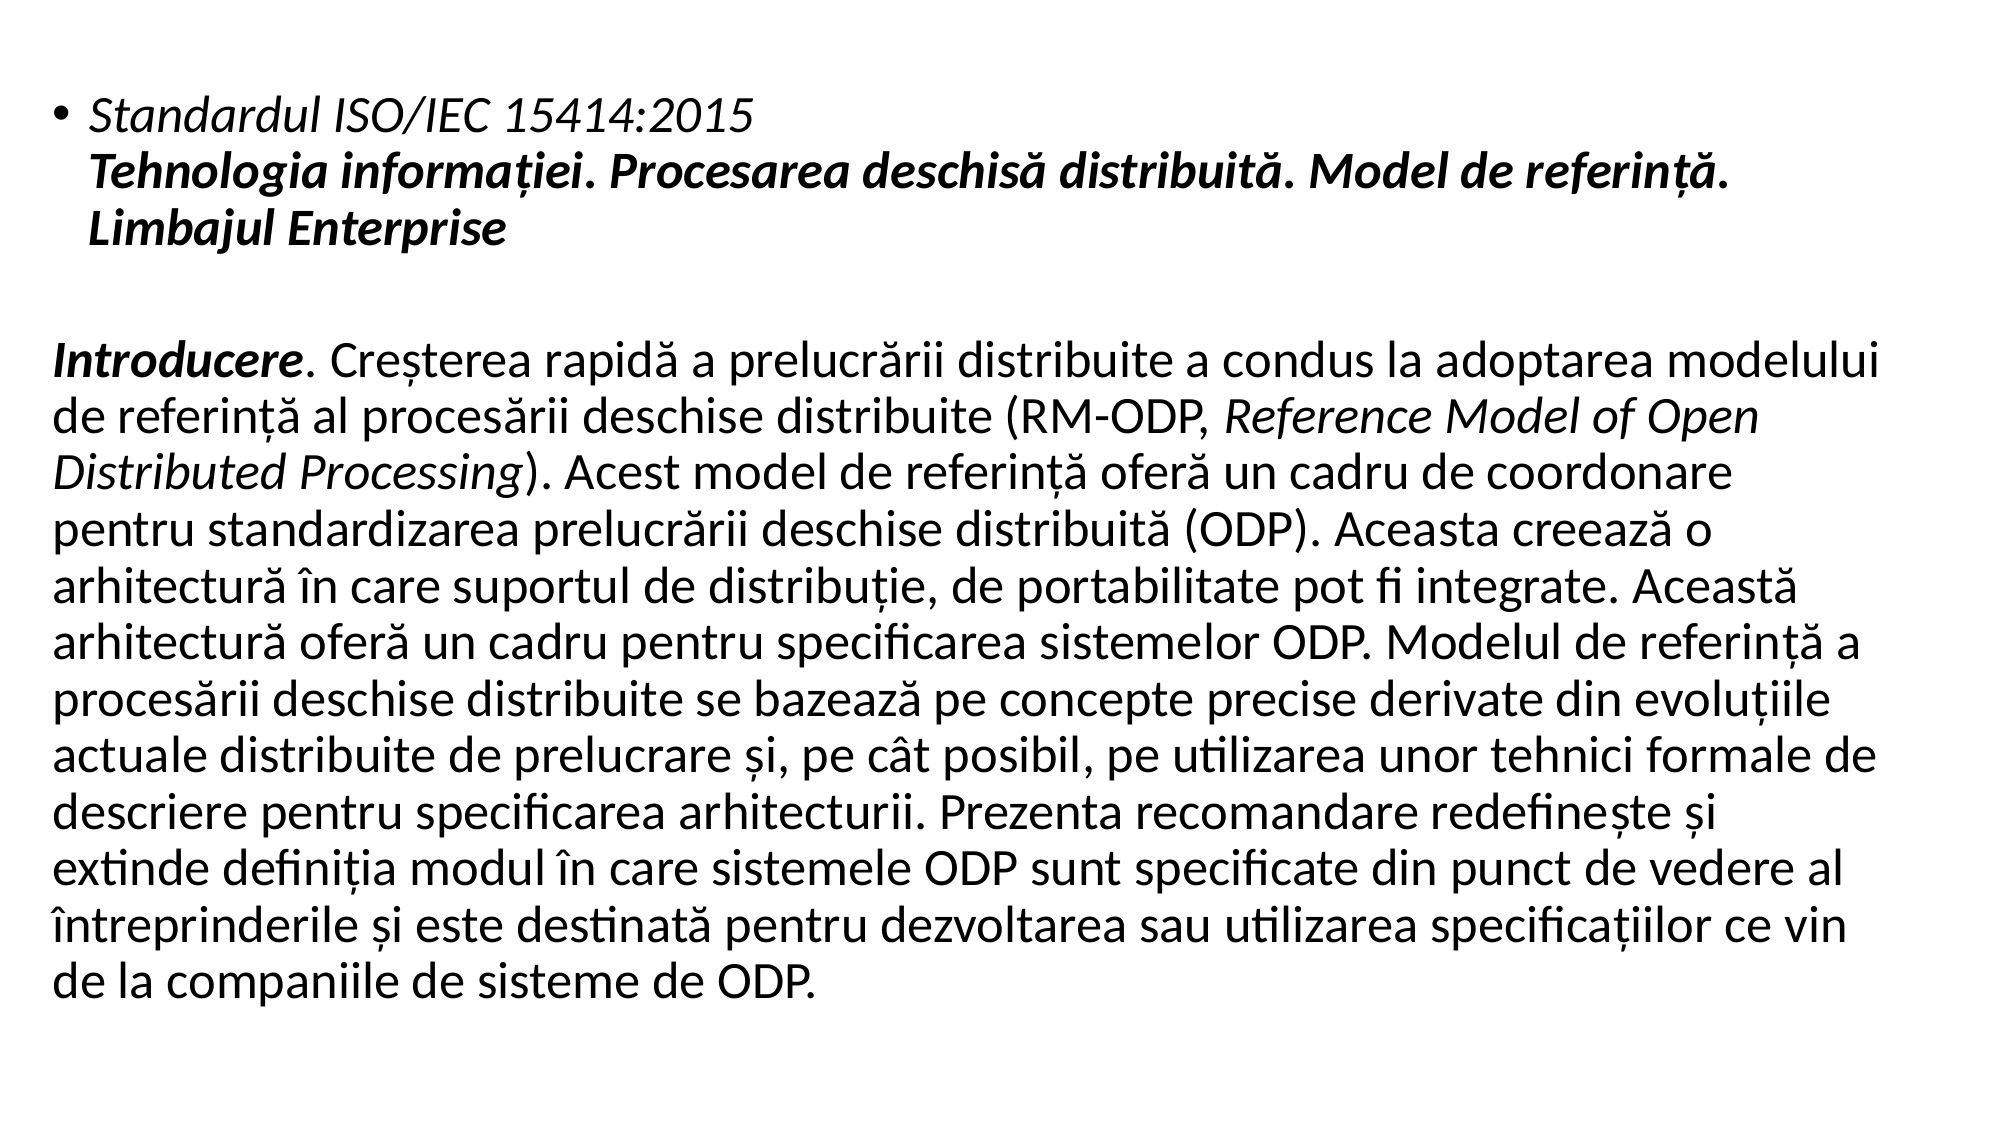

Standardul ISO/IEC 15414:2015
Tehnologia informaţiei. Procesarea deschisă distribuită. Model de referinţă. Limbajul Enterprise
Introducere. Creşterea rapidă a prelucrării distribuite a condus la adoptarea modelului de referinţă al procesării deschise distribuite (RM-ODP, Reference Model of Open Distributed Processing). Acest model de referinţă oferă un cadru de coordonare pentru standardizarea prelucrării deschise distribuită (ODP). Aceasta creează o arhitectură în care suportul de distribuţie, de portabilitate pot fi integrate. Această arhitectură oferă un cadru pentru specificarea sistemelor ODP. Modelul de referinţă a procesării deschise distribuite se bazează pe concepte precise derivate din evoluţiile actuale distribuite de prelucrare şi, pe cât posibil, pe utilizarea unor tehnici formale de descriere pentru specificarea arhitecturii. Prezenta recomandare redefineşte şi extinde definiţia modul în care sistemele ODP sunt specificate din punct de vedere al întreprinderile şi este destinată pentru dezvoltarea sau utilizarea specificaţiilor ce vin de la companiile de sisteme de ODP.